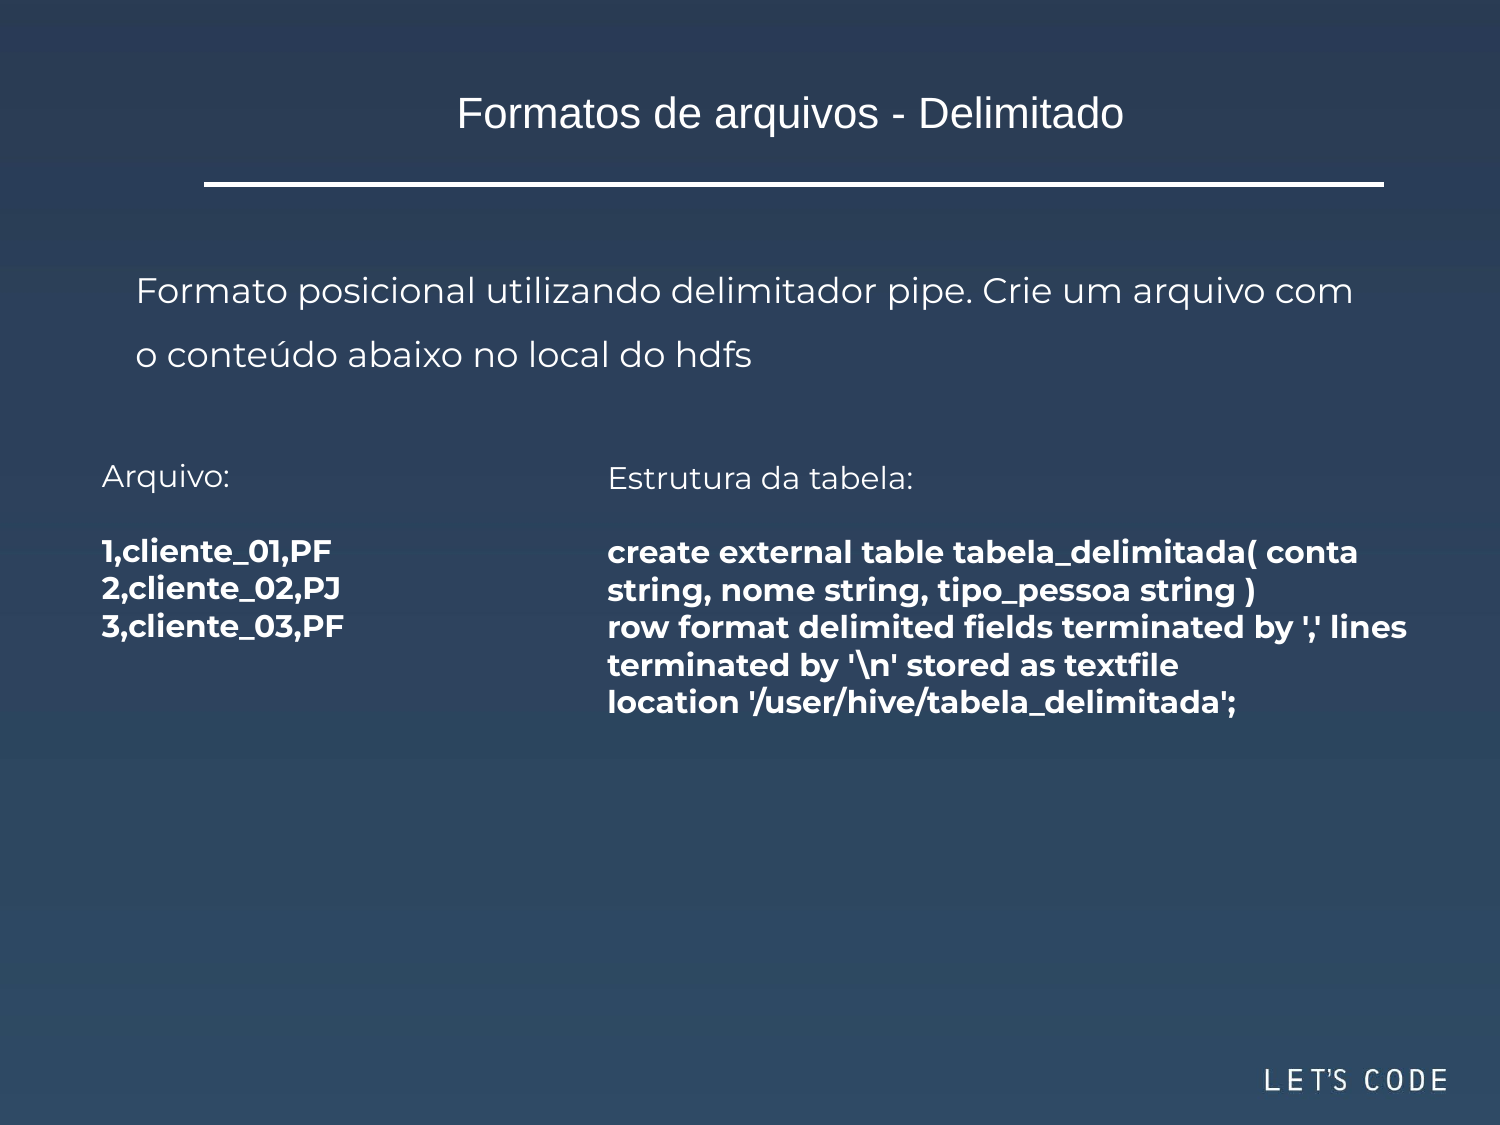

Formatos de arquivos - Delimitado
Formato posicional utilizando delimitador pipe. Crie um arquivo com o conteúdo abaixo no local do hdfs
Arquivo:

1,cliente_01,PF
2,cliente_02,PJ
3,cliente_03,PF
Estrutura da tabela:

create external table tabela_delimitada( conta string, nome string, tipo_pessoa string )
row format delimited fields terminated by ',' lines terminated by '\n' stored as textfile
location '/user/hive/tabela_delimitada';